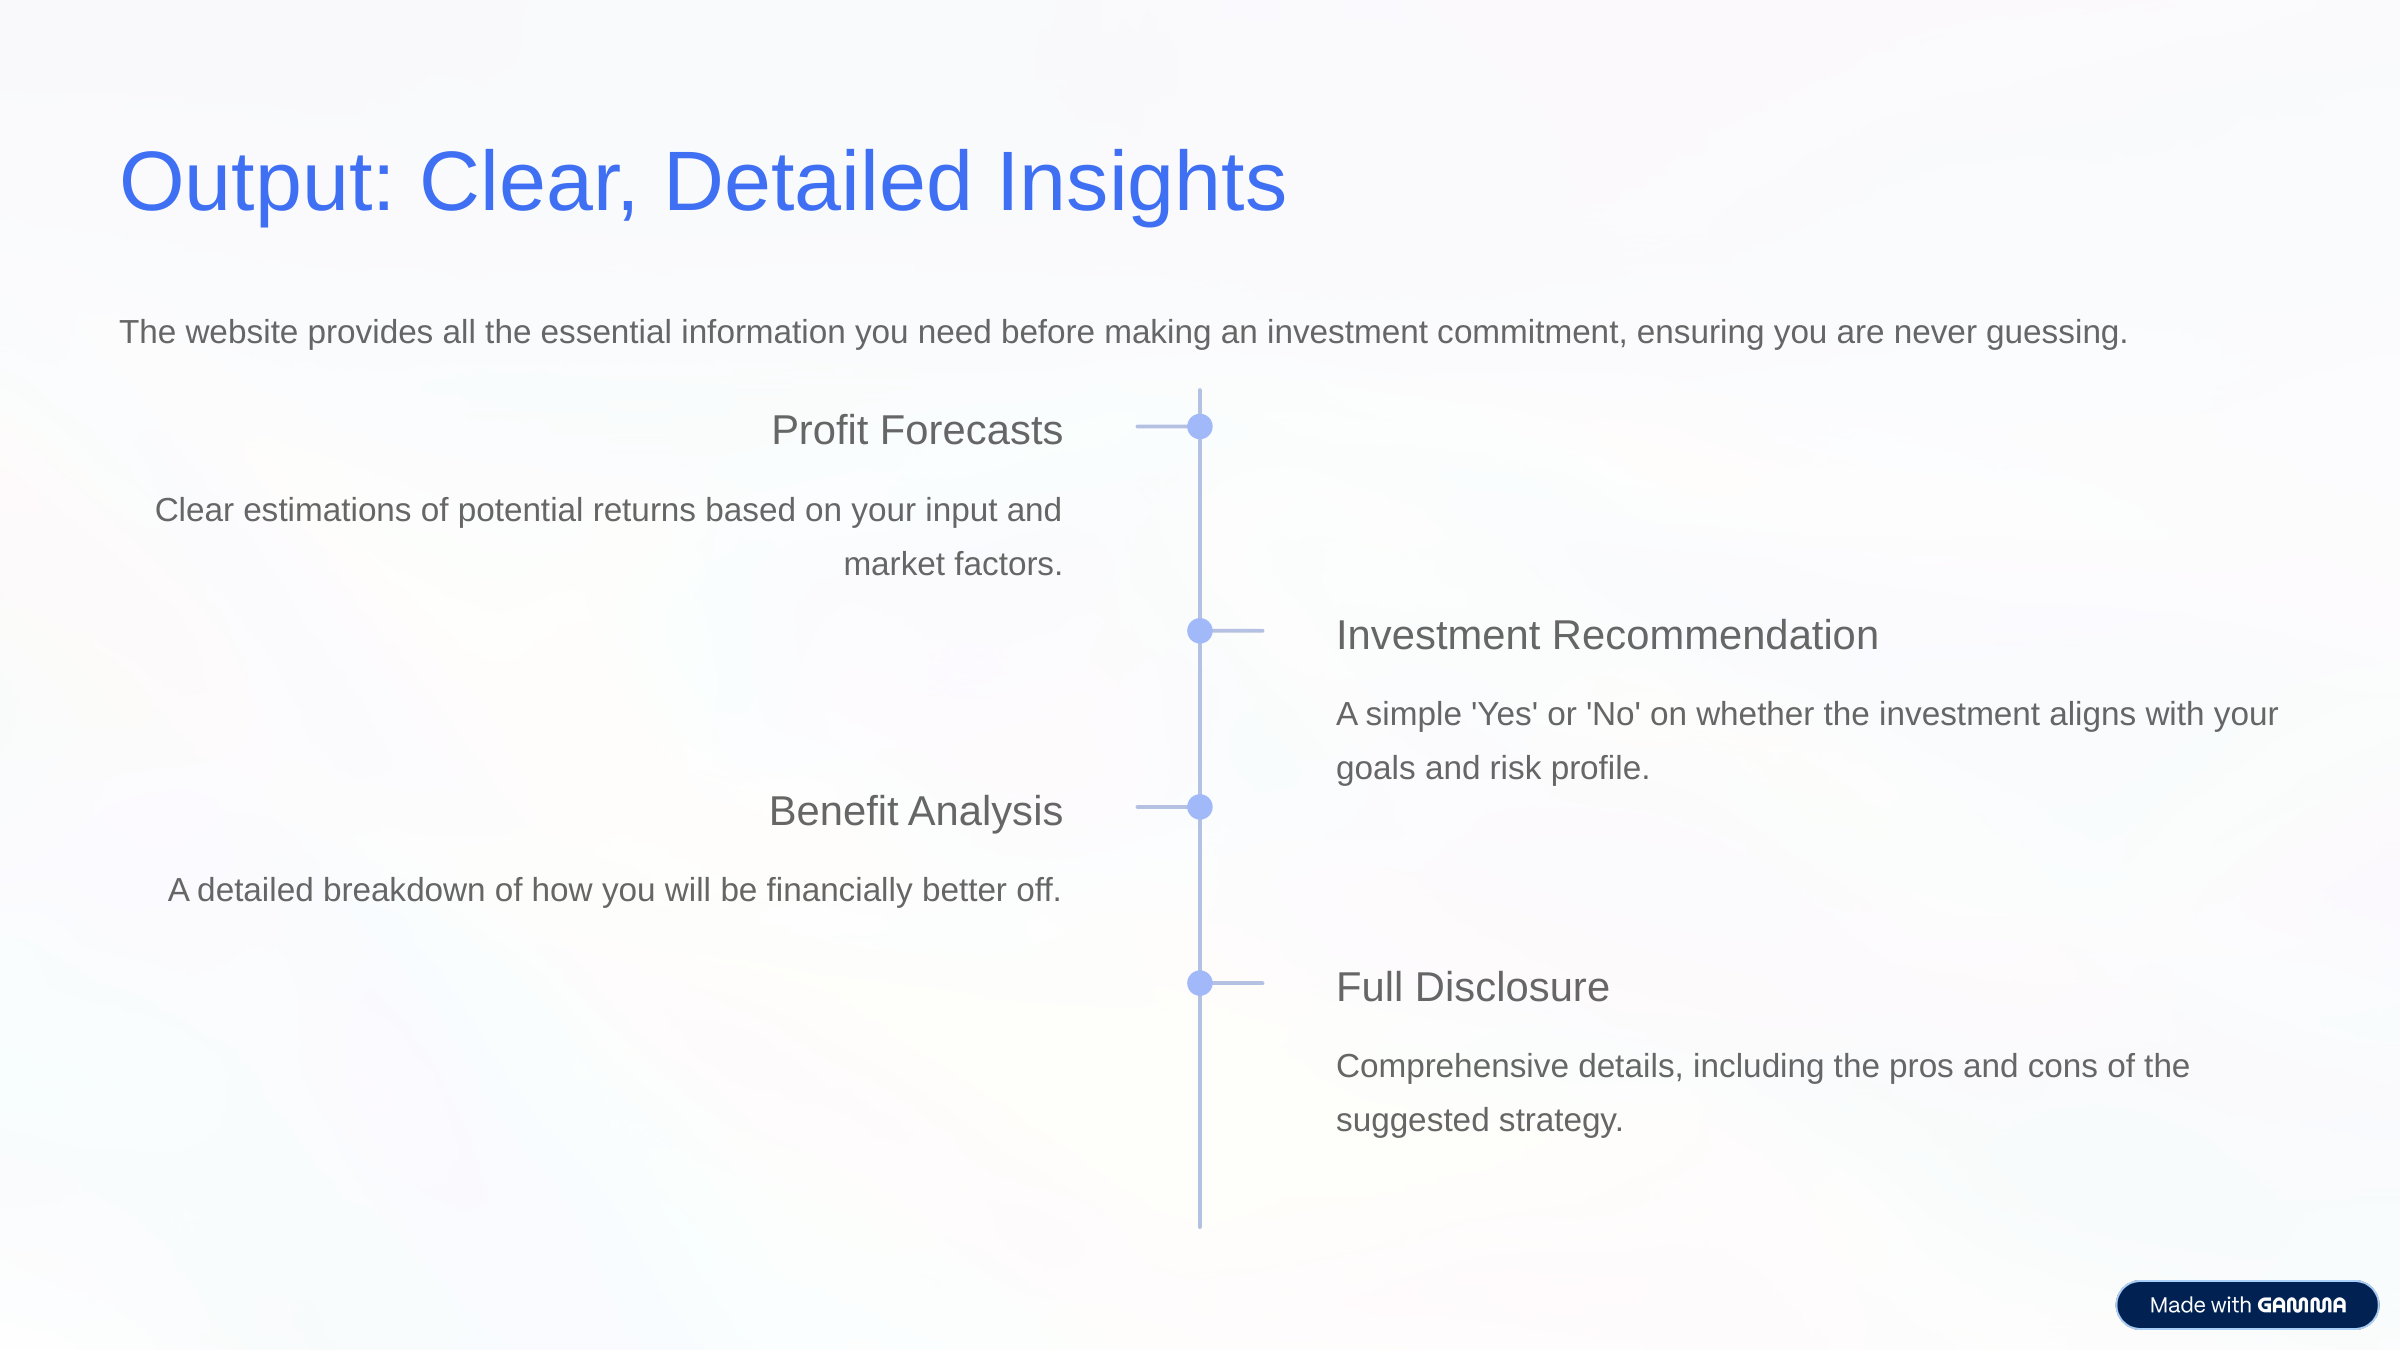

Output: Clear, Detailed Insights
The website provides all the essential information you need before making an investment commitment, ensuring you are never guessing.

Profit Forecasts

Clear estimations of potential returns based on your input and market factors.
Investment Recommendation

A simple 'Yes' or 'No' on whether the investment aligns with your goals and risk profile.
Benefit Analysis

A detailed breakdown of how you will be financially better off.
Full Disclosure

Comprehensive details, including the pros and cons of the suggested strategy.